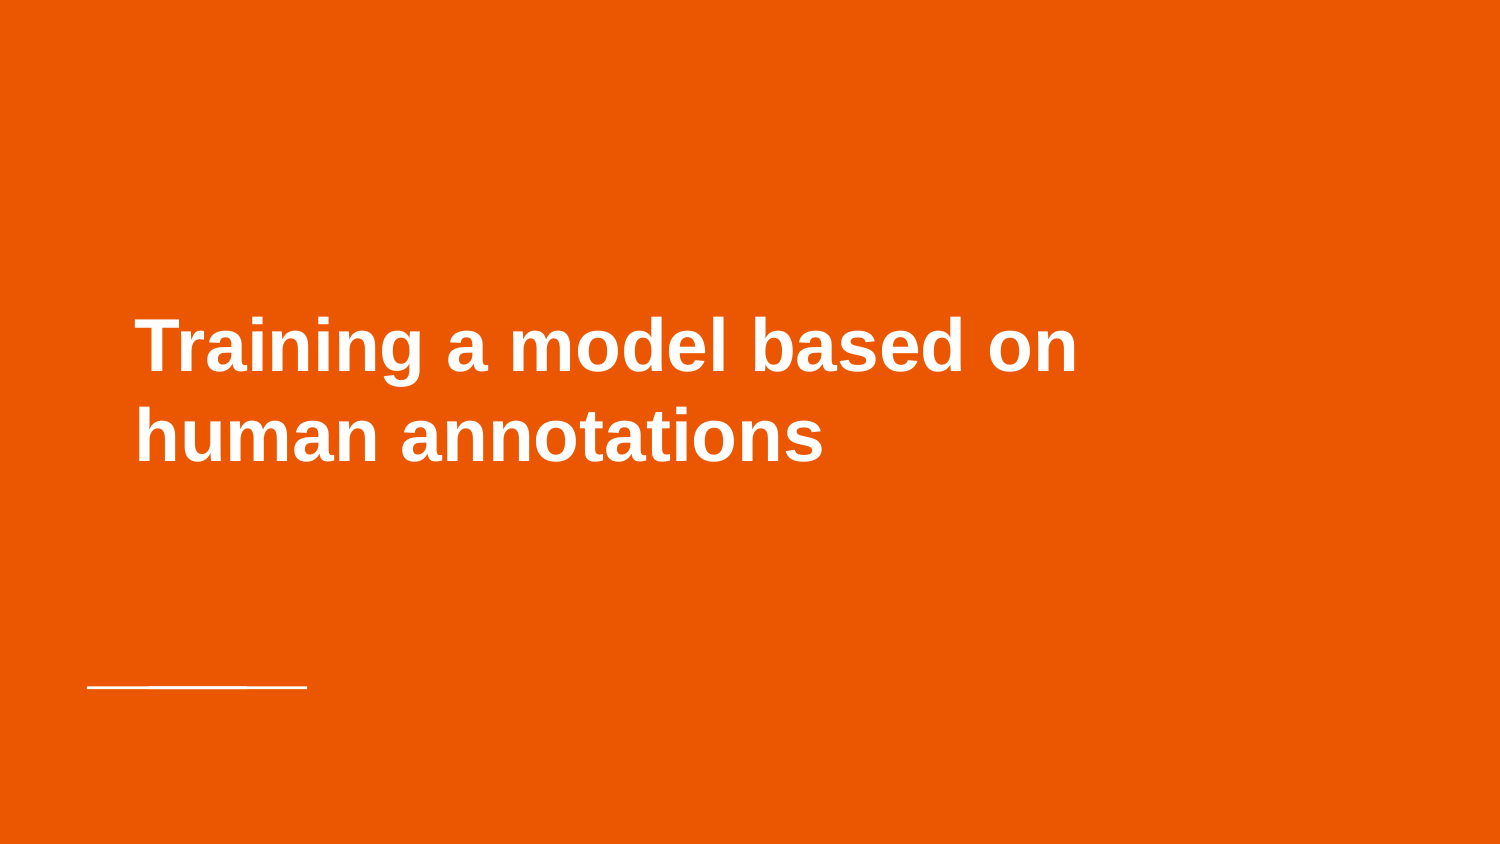

# Training a model based on human annotations